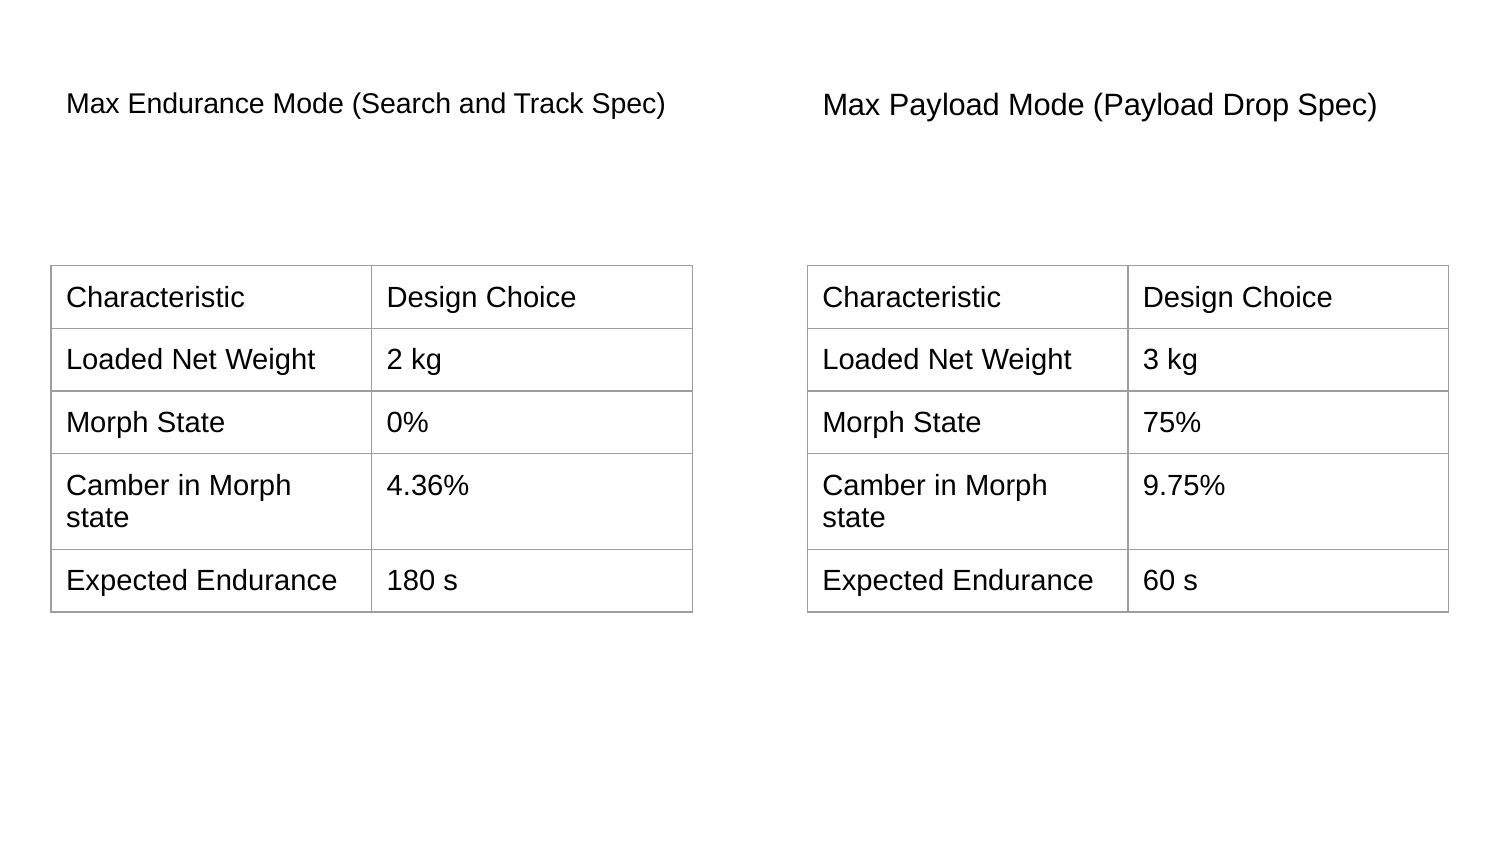

# Max Endurance Mode (Search and Track Spec)
Max Payload Mode (Payload Drop Spec)
| Characteristic | Design Choice |
| --- | --- |
| Loaded Net Weight | 2 kg |
| Morph State | 0% |
| Camber in Morph state | 4.36% |
| Expected Endurance | 180 s |
| Characteristic | Design Choice |
| --- | --- |
| Loaded Net Weight | 3 kg |
| Morph State | 75% |
| Camber in Morph state | 9.75% |
| Expected Endurance | 60 s |